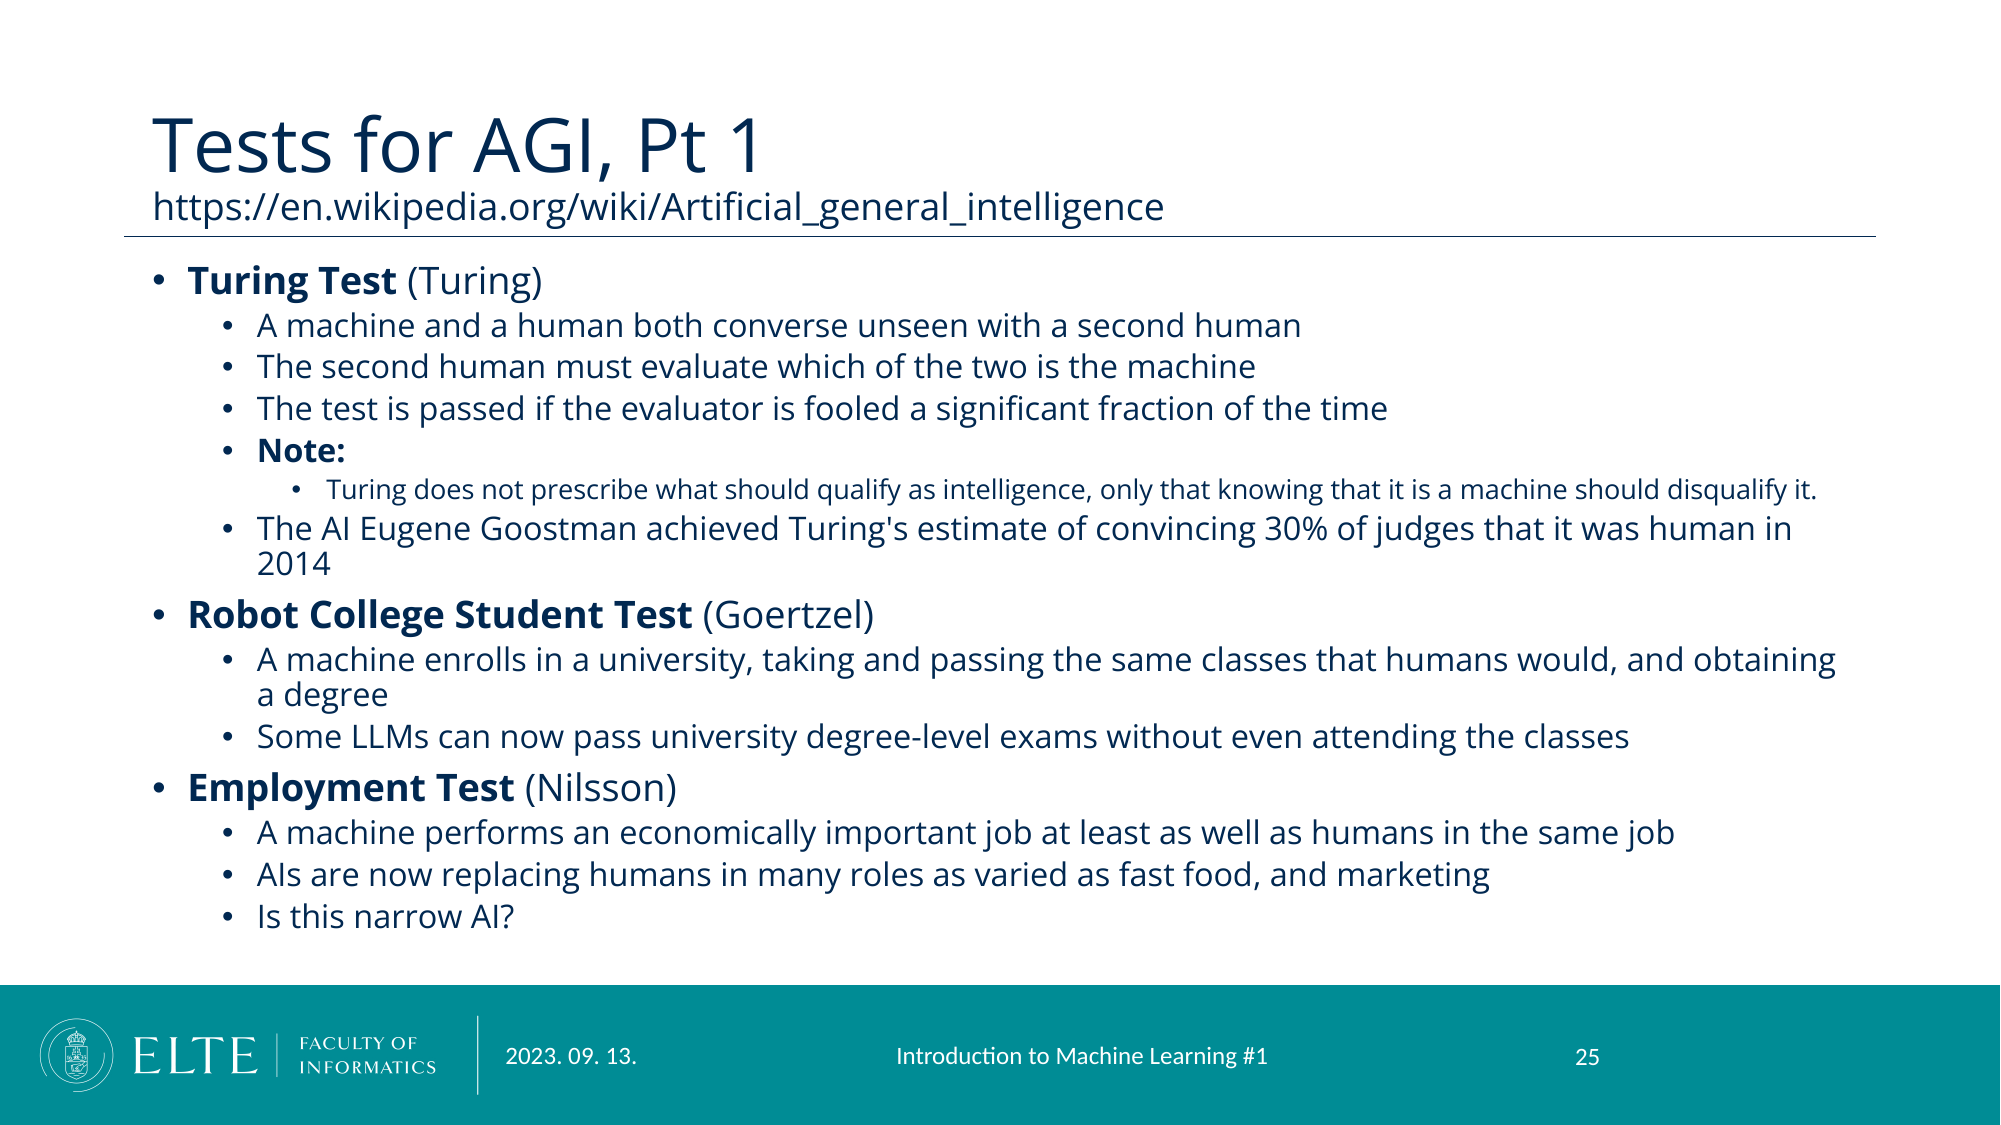

# Tests for AGI, Pt 1 https://en.wikipedia.org/wiki/Artificial_general_intelligence
Turing Test (Turing)
A machine and a human both converse unseen with a second human
The second human must evaluate which of the two is the machine
The test is passed if the evaluator is fooled a significant fraction of the time
Note:
Turing does not prescribe what should qualify as intelligence, only that knowing that it is a machine should disqualify it.
The AI Eugene Goostman achieved Turing's estimate of convincing 30% of judges that it was human in 2014
Robot College Student Test (Goertzel)
A machine enrolls in a university, taking and passing the same classes that humans would, and obtaining a degree
Some LLMs can now pass university degree-level exams without even attending the classes
Employment Test (Nilsson)
A machine performs an economically important job at least as well as humans in the same job
AIs are now replacing humans in many roles as varied as fast food, and marketing
Is this narrow AI?
Introduction to Machine Learning #1
2023. 09. 13.
25